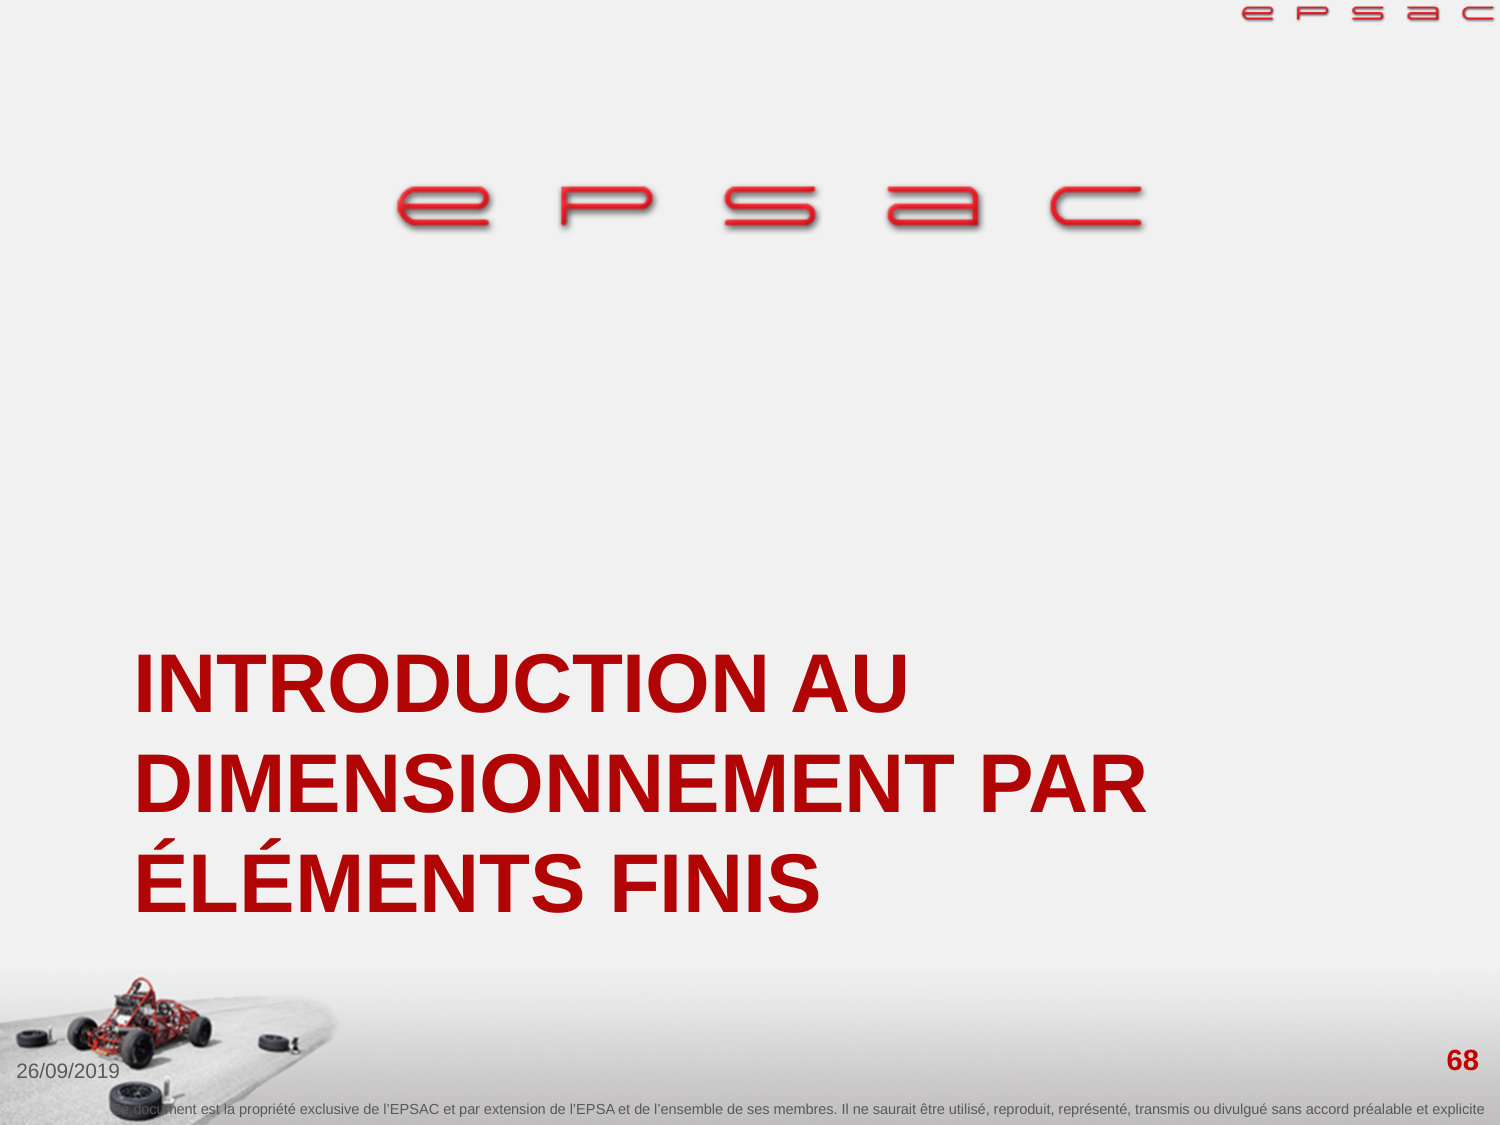

# Introduction au dimensionnement par éléments finis
68
26/09/2019